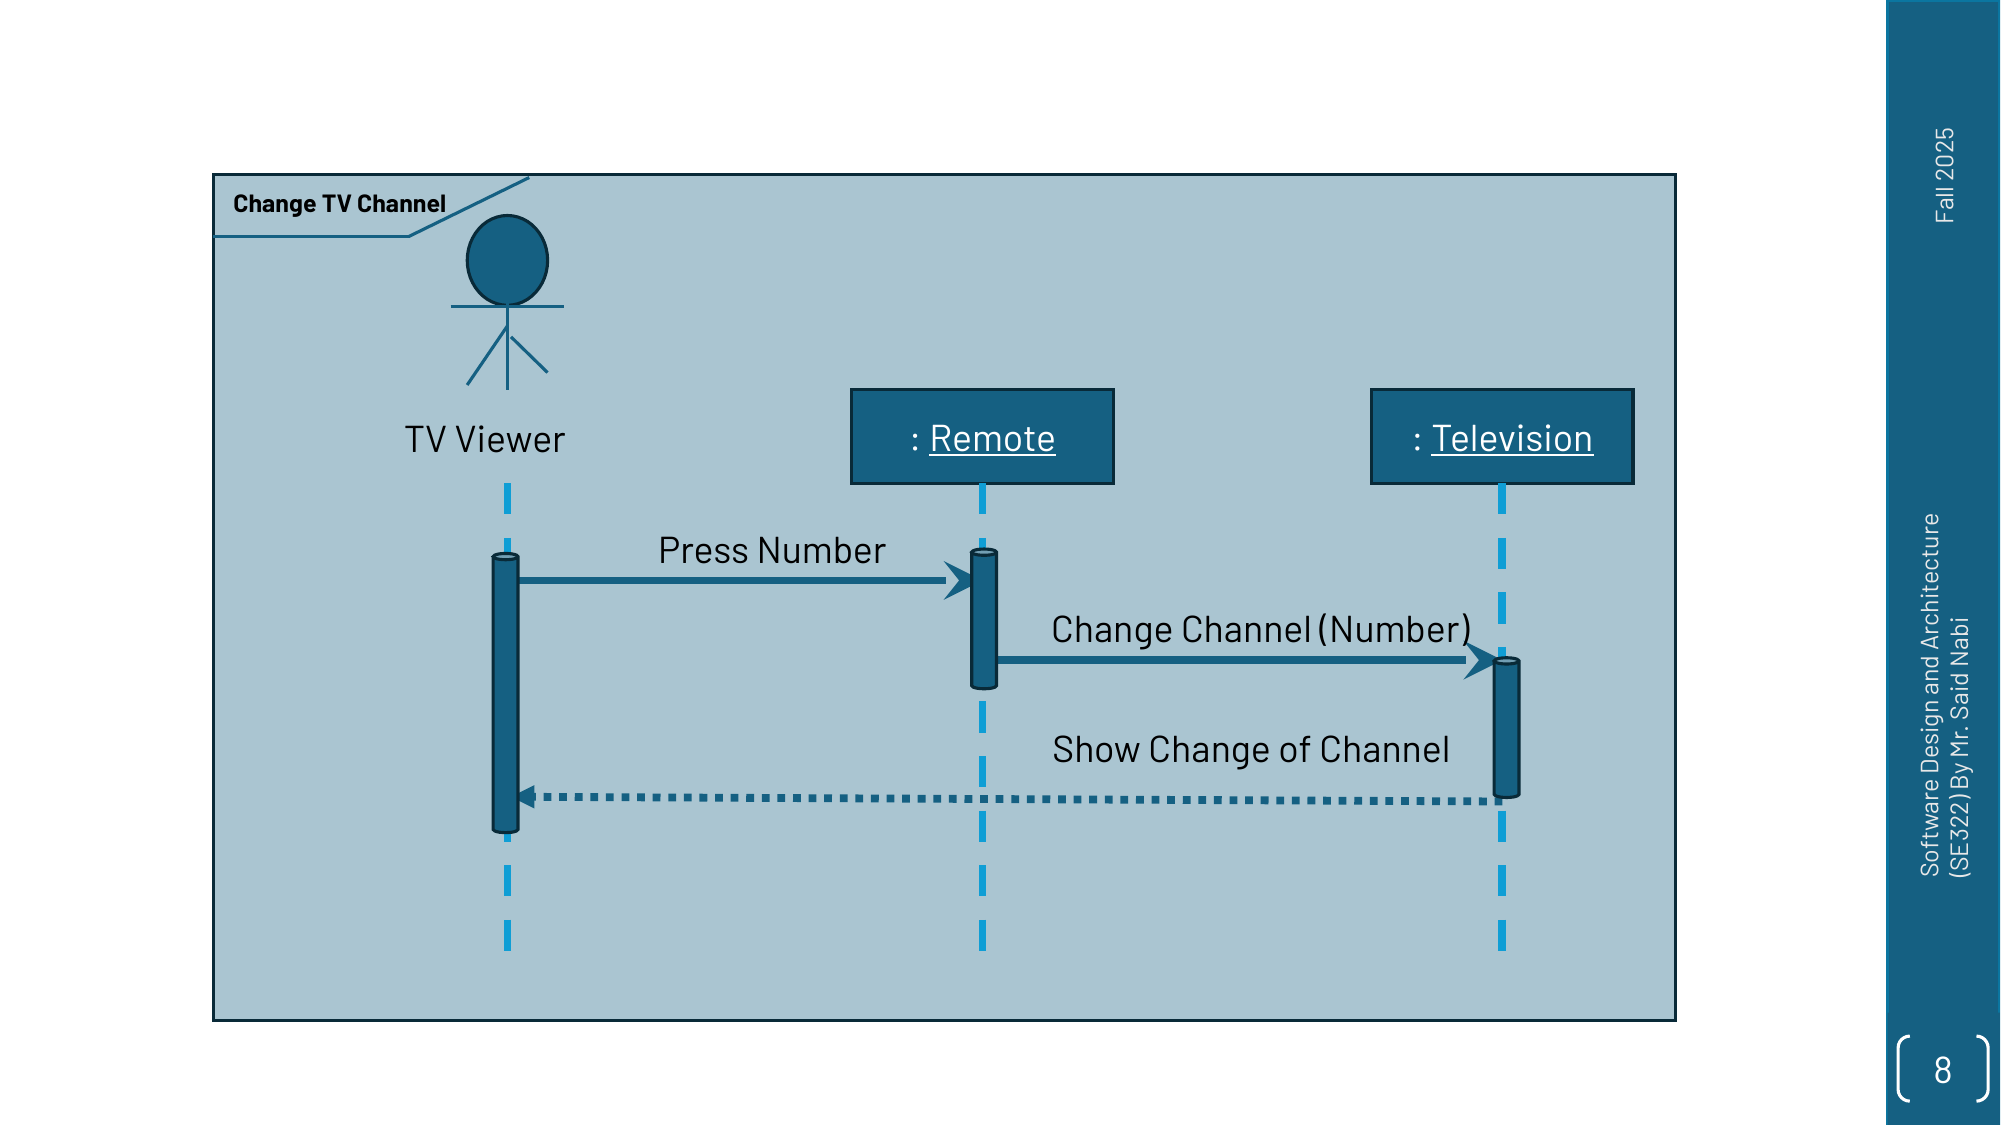

Change TV Channel

: Remote
: Television
TV Viewer
Press Number

Change Channel (Number)

Show Change of Channel